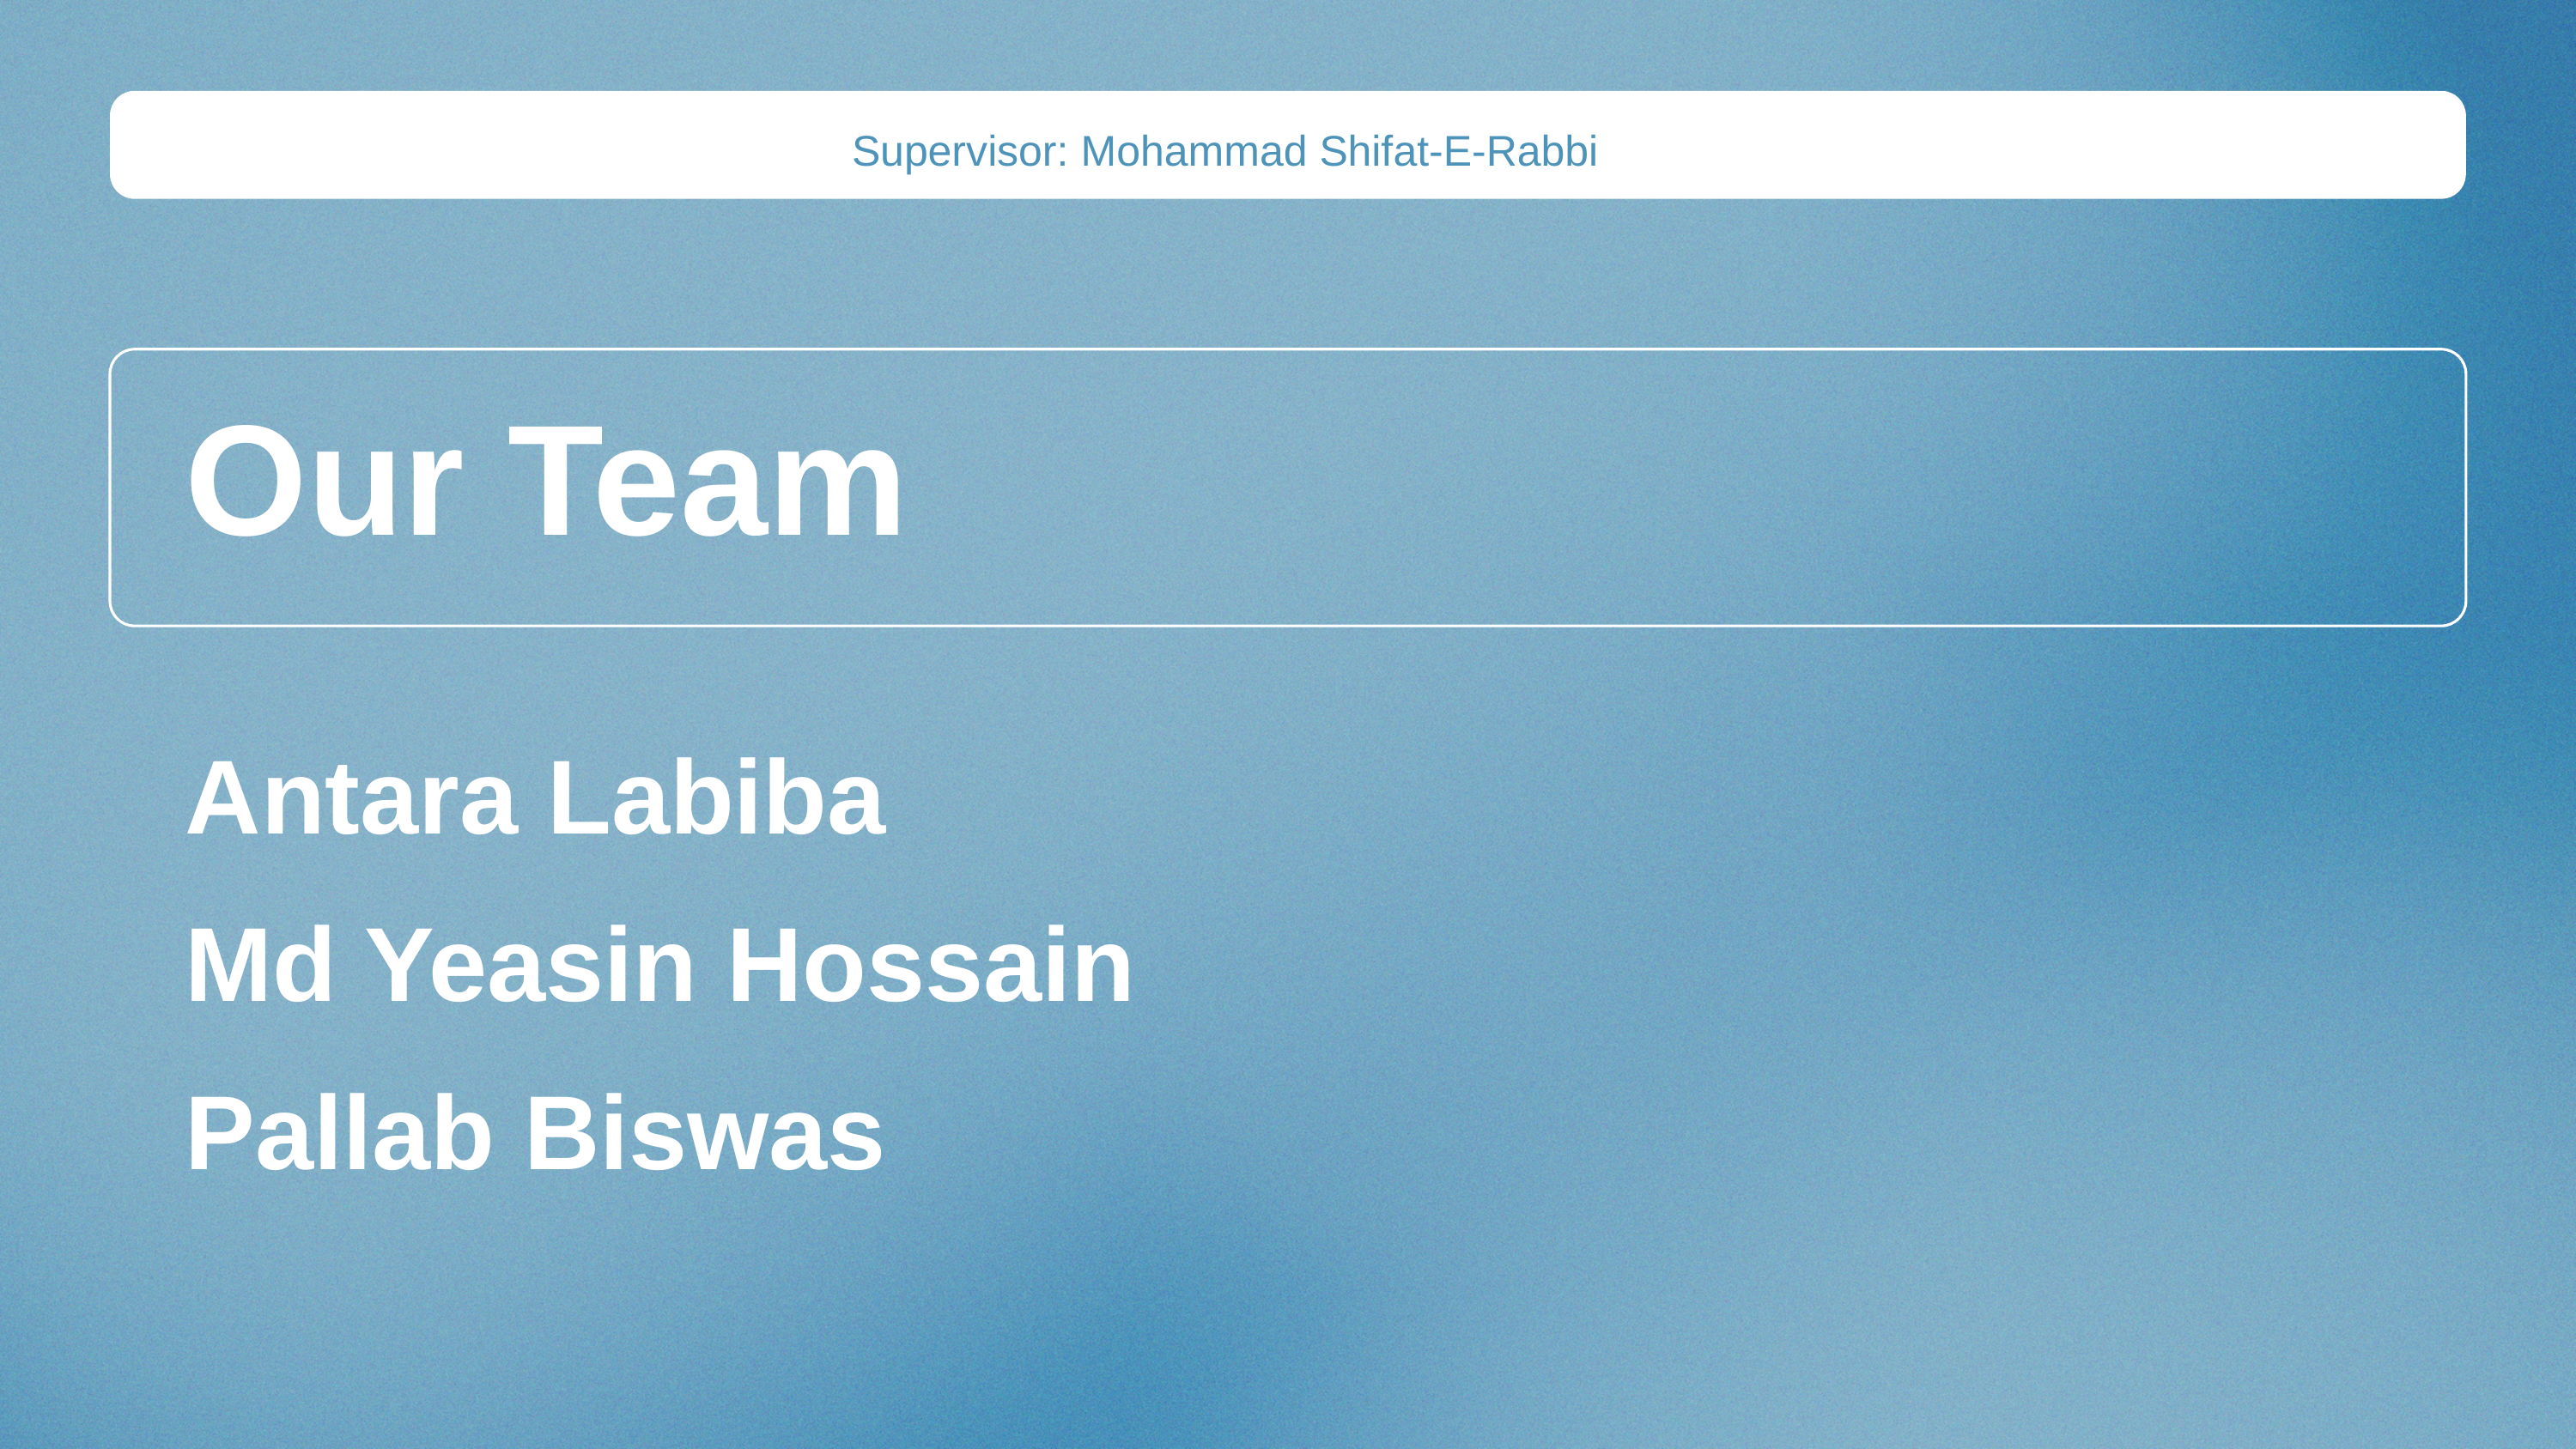

Supervisor: Mohammad Shifat-E-Rabbi

Our Team

Antara Labiba

Md Yeasin Hossain

Pallab Biswas